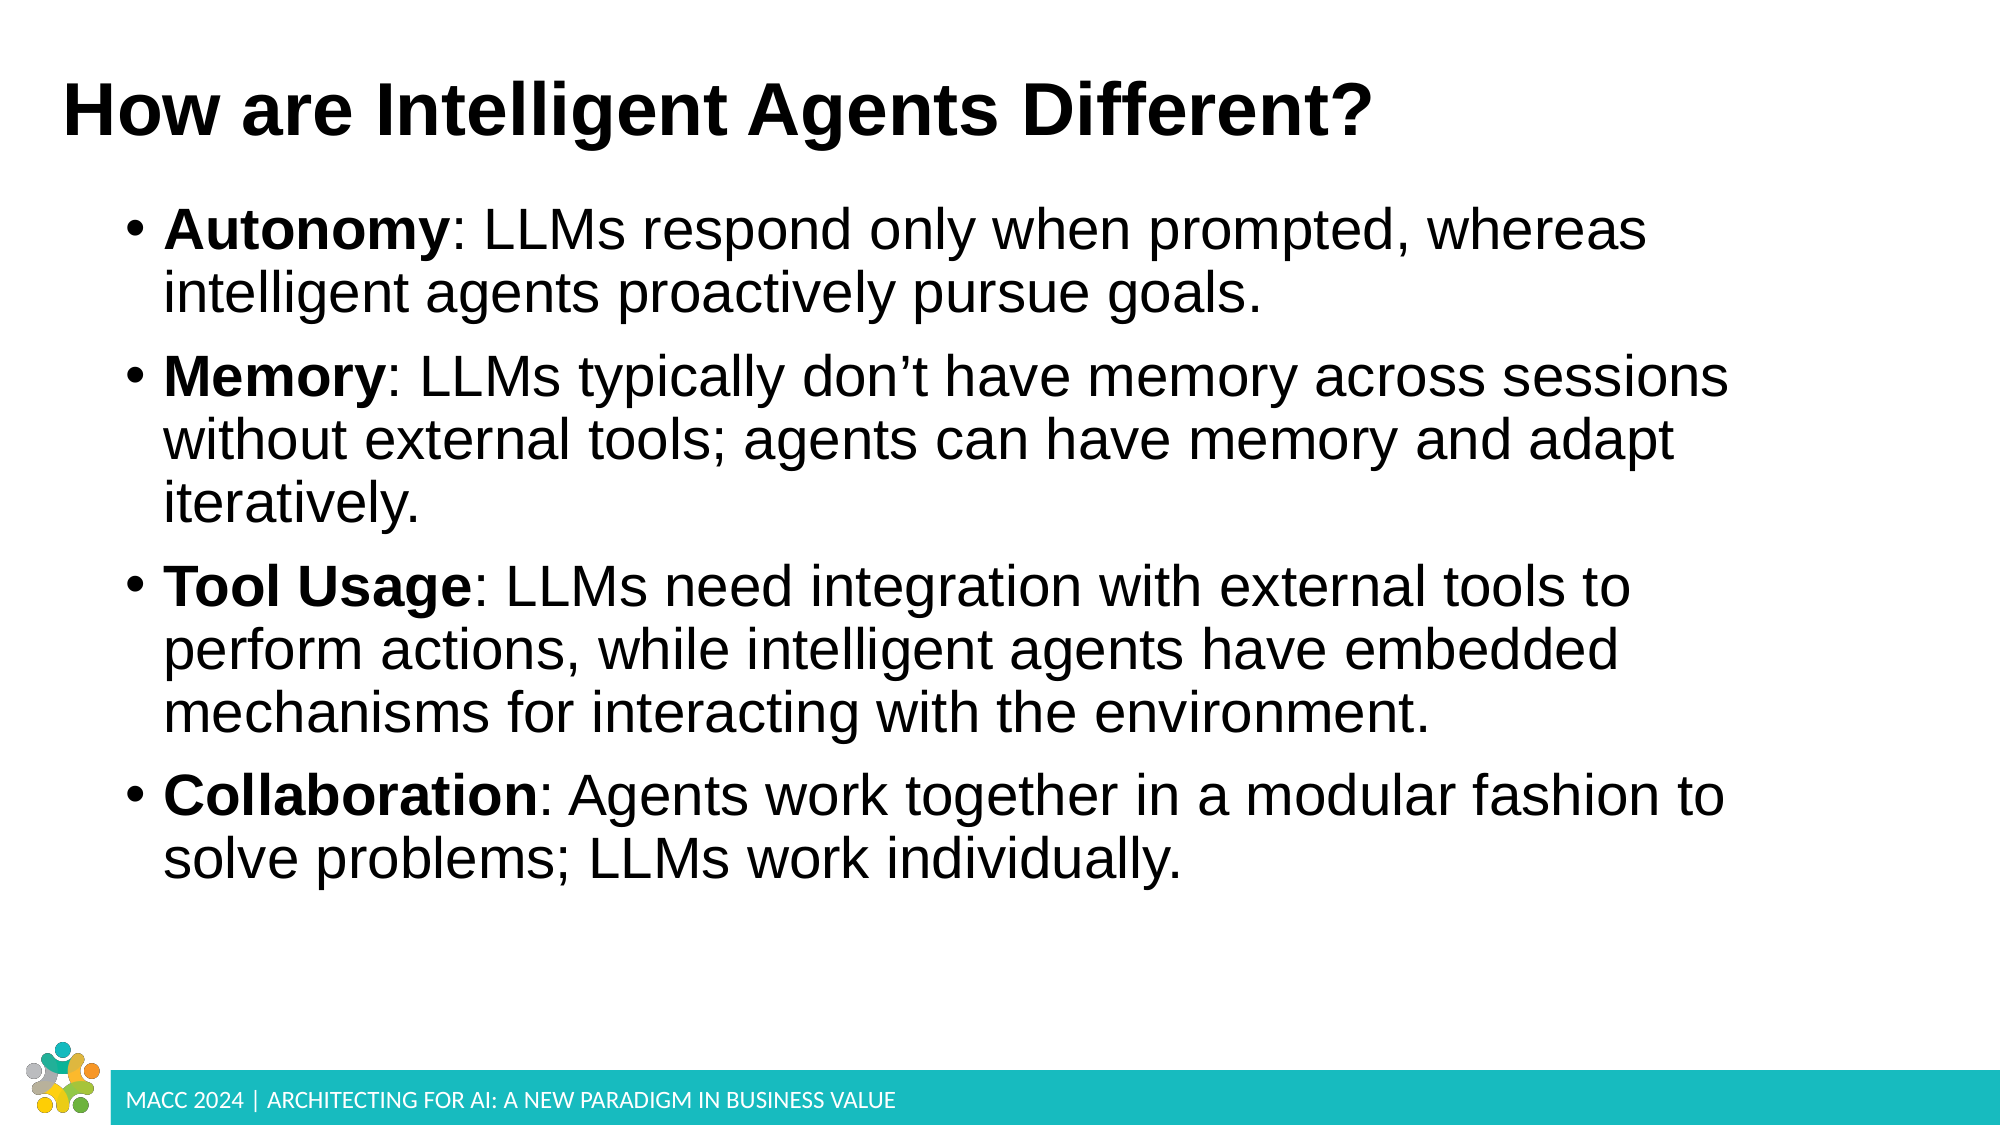

# How are Intelligent Agents Different?
Autonomy: LLMs respond only when prompted, whereas intelligent agents proactively pursue goals.
Memory: LLMs typically don’t have memory across sessions without external tools; agents can have memory and adapt iteratively.
Tool Usage: LLMs need integration with external tools to perform actions, while intelligent agents have embedded mechanisms for interacting with the environment.
Collaboration: Agents work together in a modular fashion to solve problems; LLMs work individually.